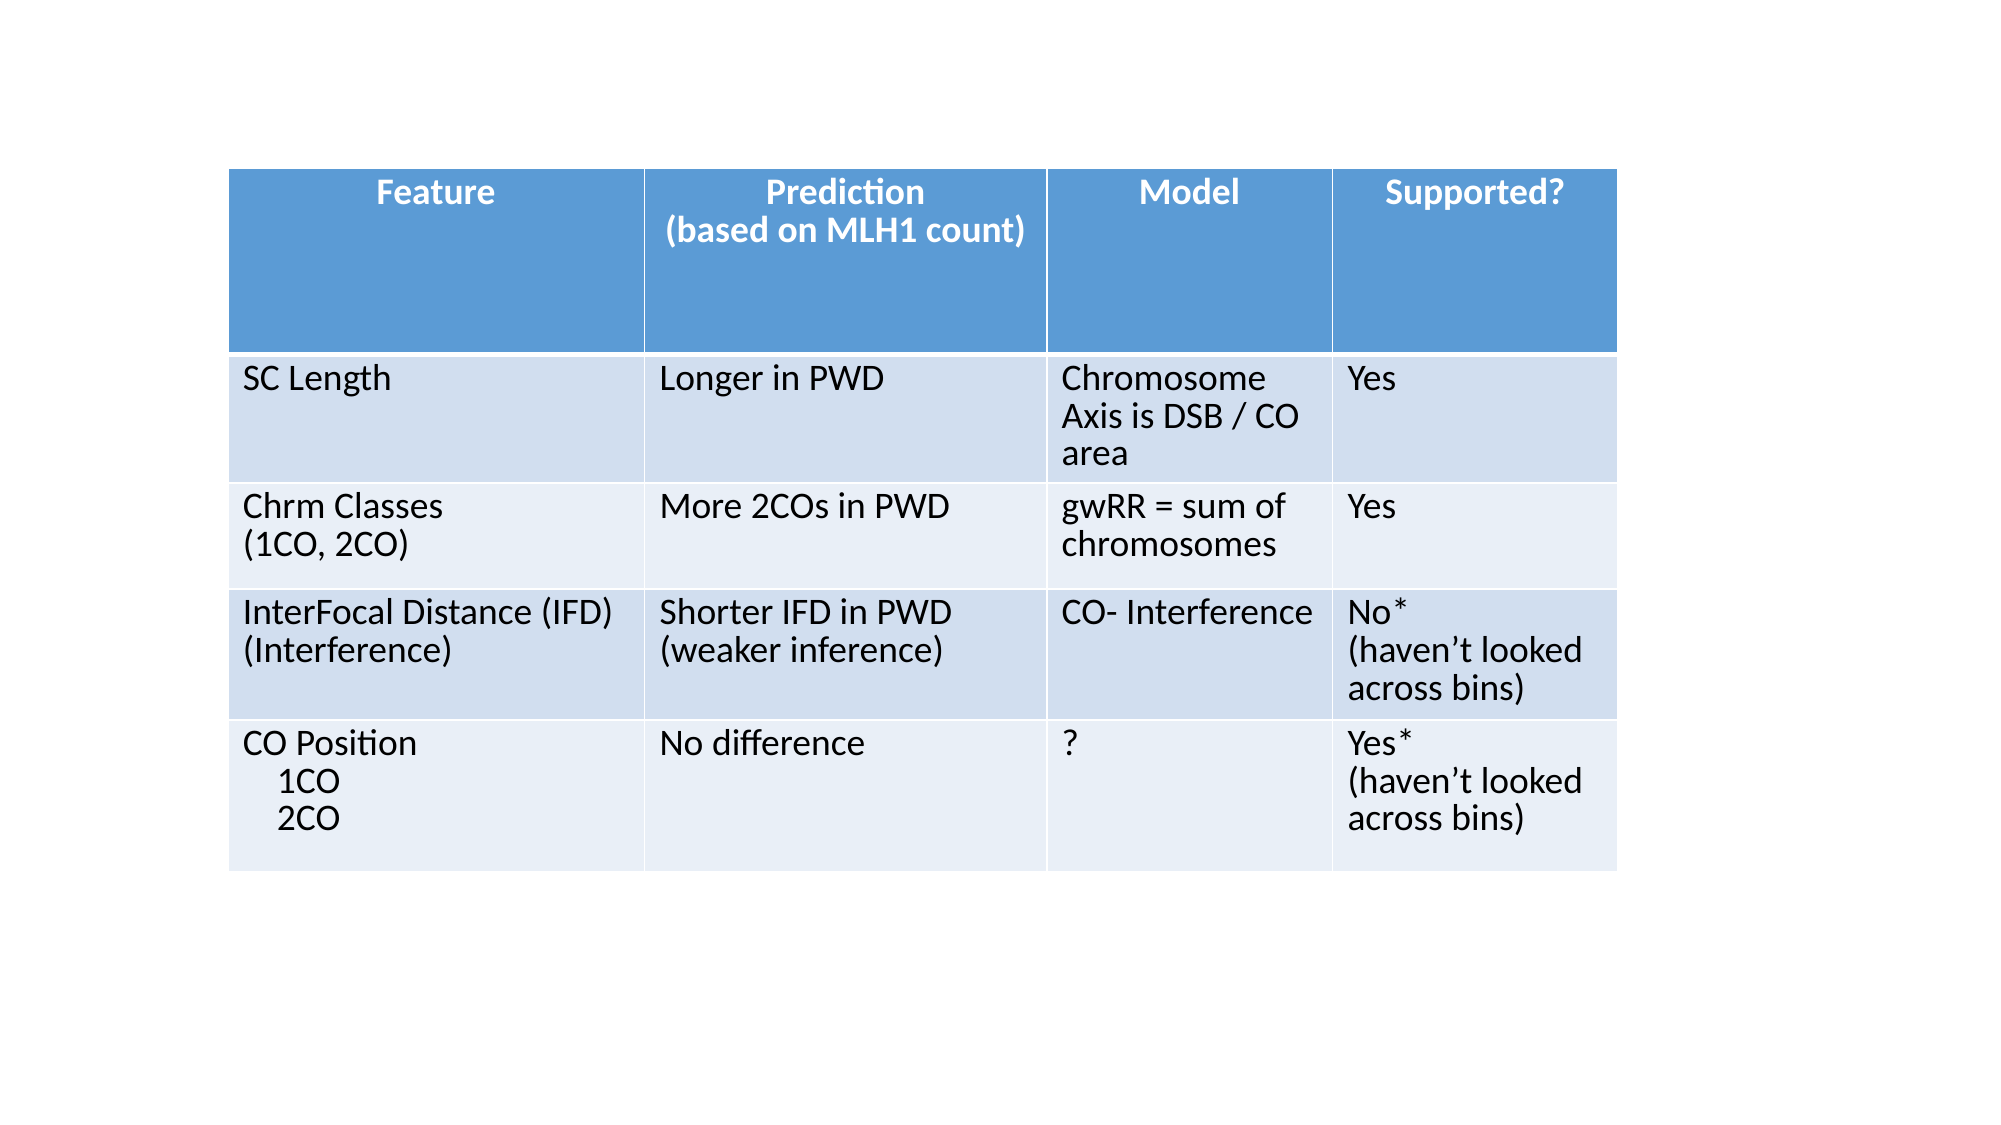

#
| Feature | Prediction (based on MLH1 count) | Model | Supported? |
| --- | --- | --- | --- |
| SC Length | Longer in PWD | Chromosome Axis is DSB / CO area | Yes |
| Chrm Classes (1CO, 2CO) | More 2COs in PWD | gwRR = sum of chromosomes | Yes |
| InterFocal Distance (IFD) (Interference) | Shorter IFD in PWD (weaker inference) | CO- Interference | No\* (haven’t looked across bins) |
| CO Position 1CO 2CO | No difference | ? | Yes\* (haven’t looked across bins) |